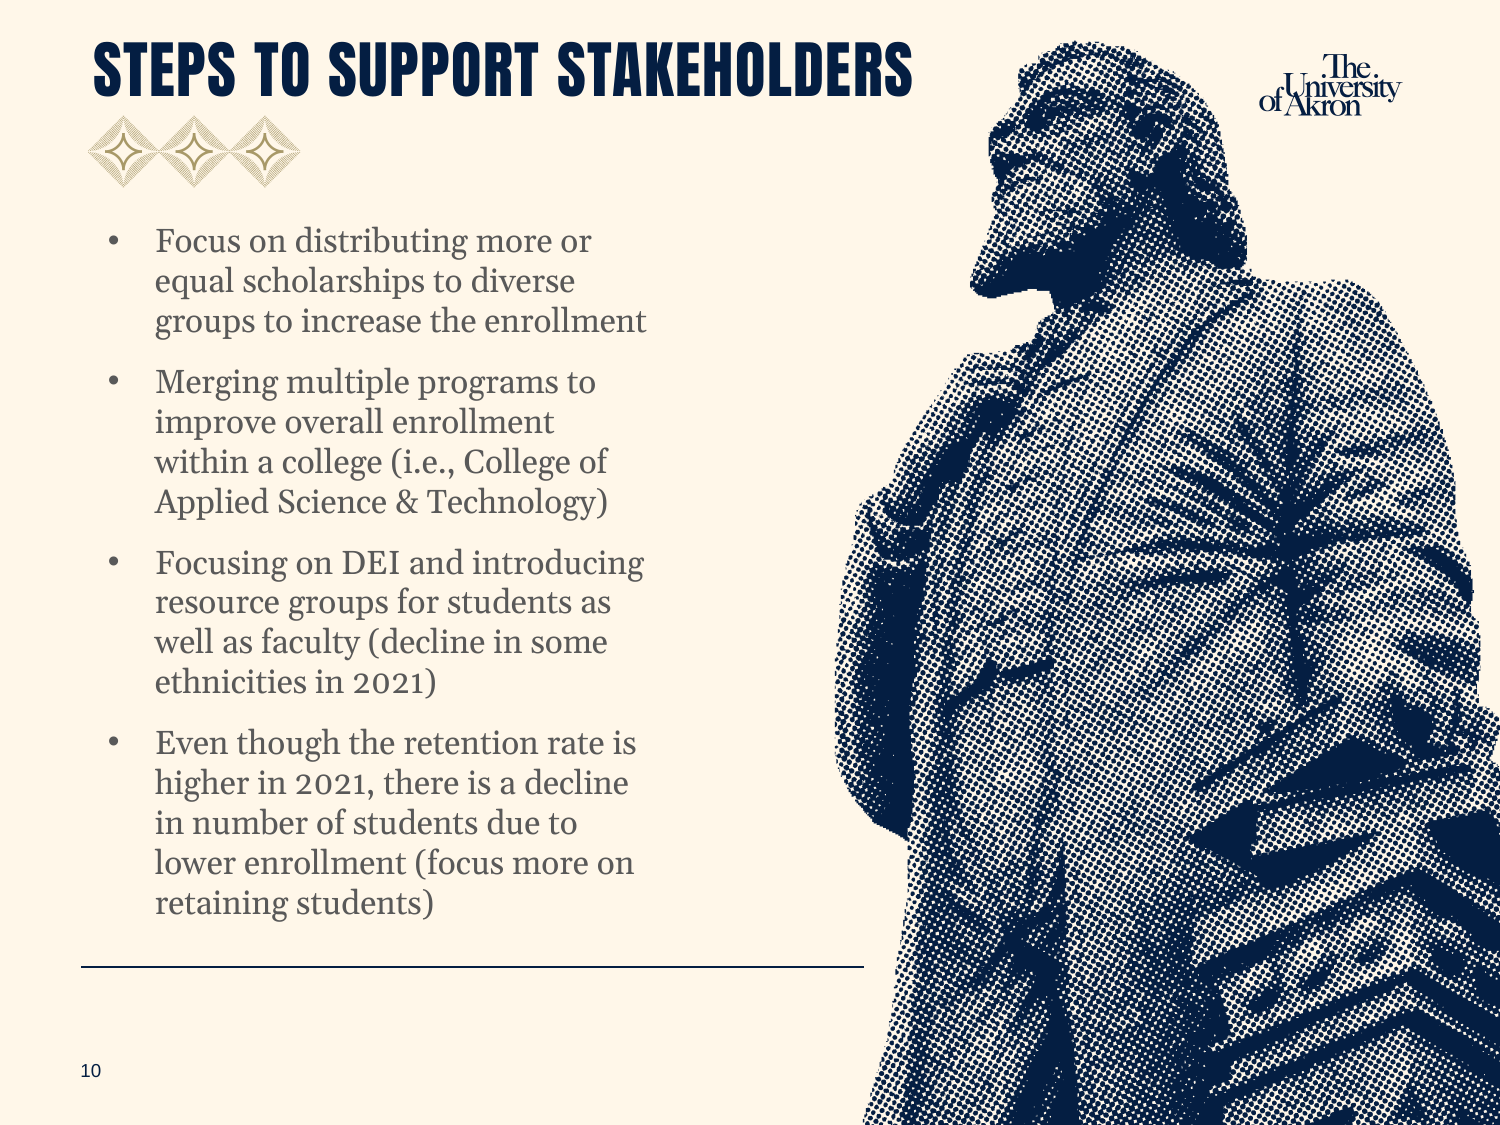

# Steps to support stakeholders
Focus on distributing more or equal scholarships to diverse groups to increase the enrollment
Merging multiple programs to improve overall enrollment within a college (i.e., College of Applied Science & Technology)
Focusing on DEI and introducing resource groups for students as well as faculty (decline in some ethnicities in 2021)
Even though the retention rate is higher in 2021, there is a decline in number of students due to lower enrollment (focus more on retaining students)